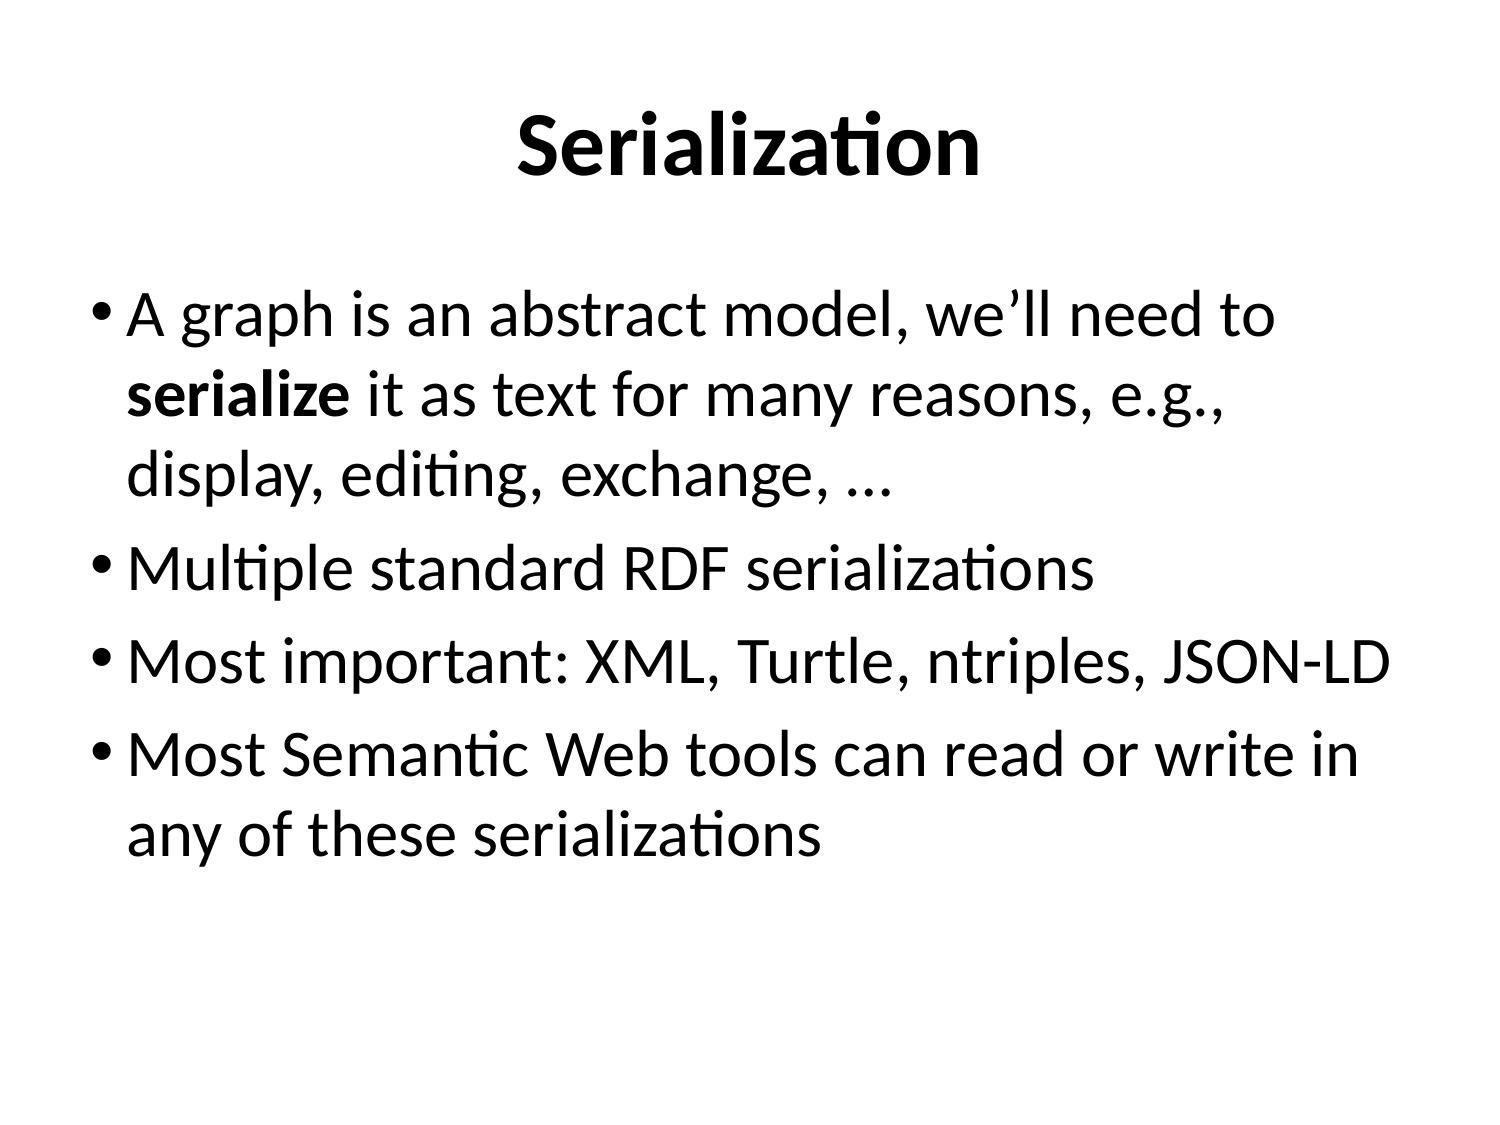

# Serialization
A graph is an abstract model, we’ll need to serialize it as text for many reasons, e.g., display, editing, exchange, …
Multiple standard RDF serializations
Most important: XML, Turtle, ntriples, JSON-LD
Most Semantic Web tools can read or write in any of these serializations